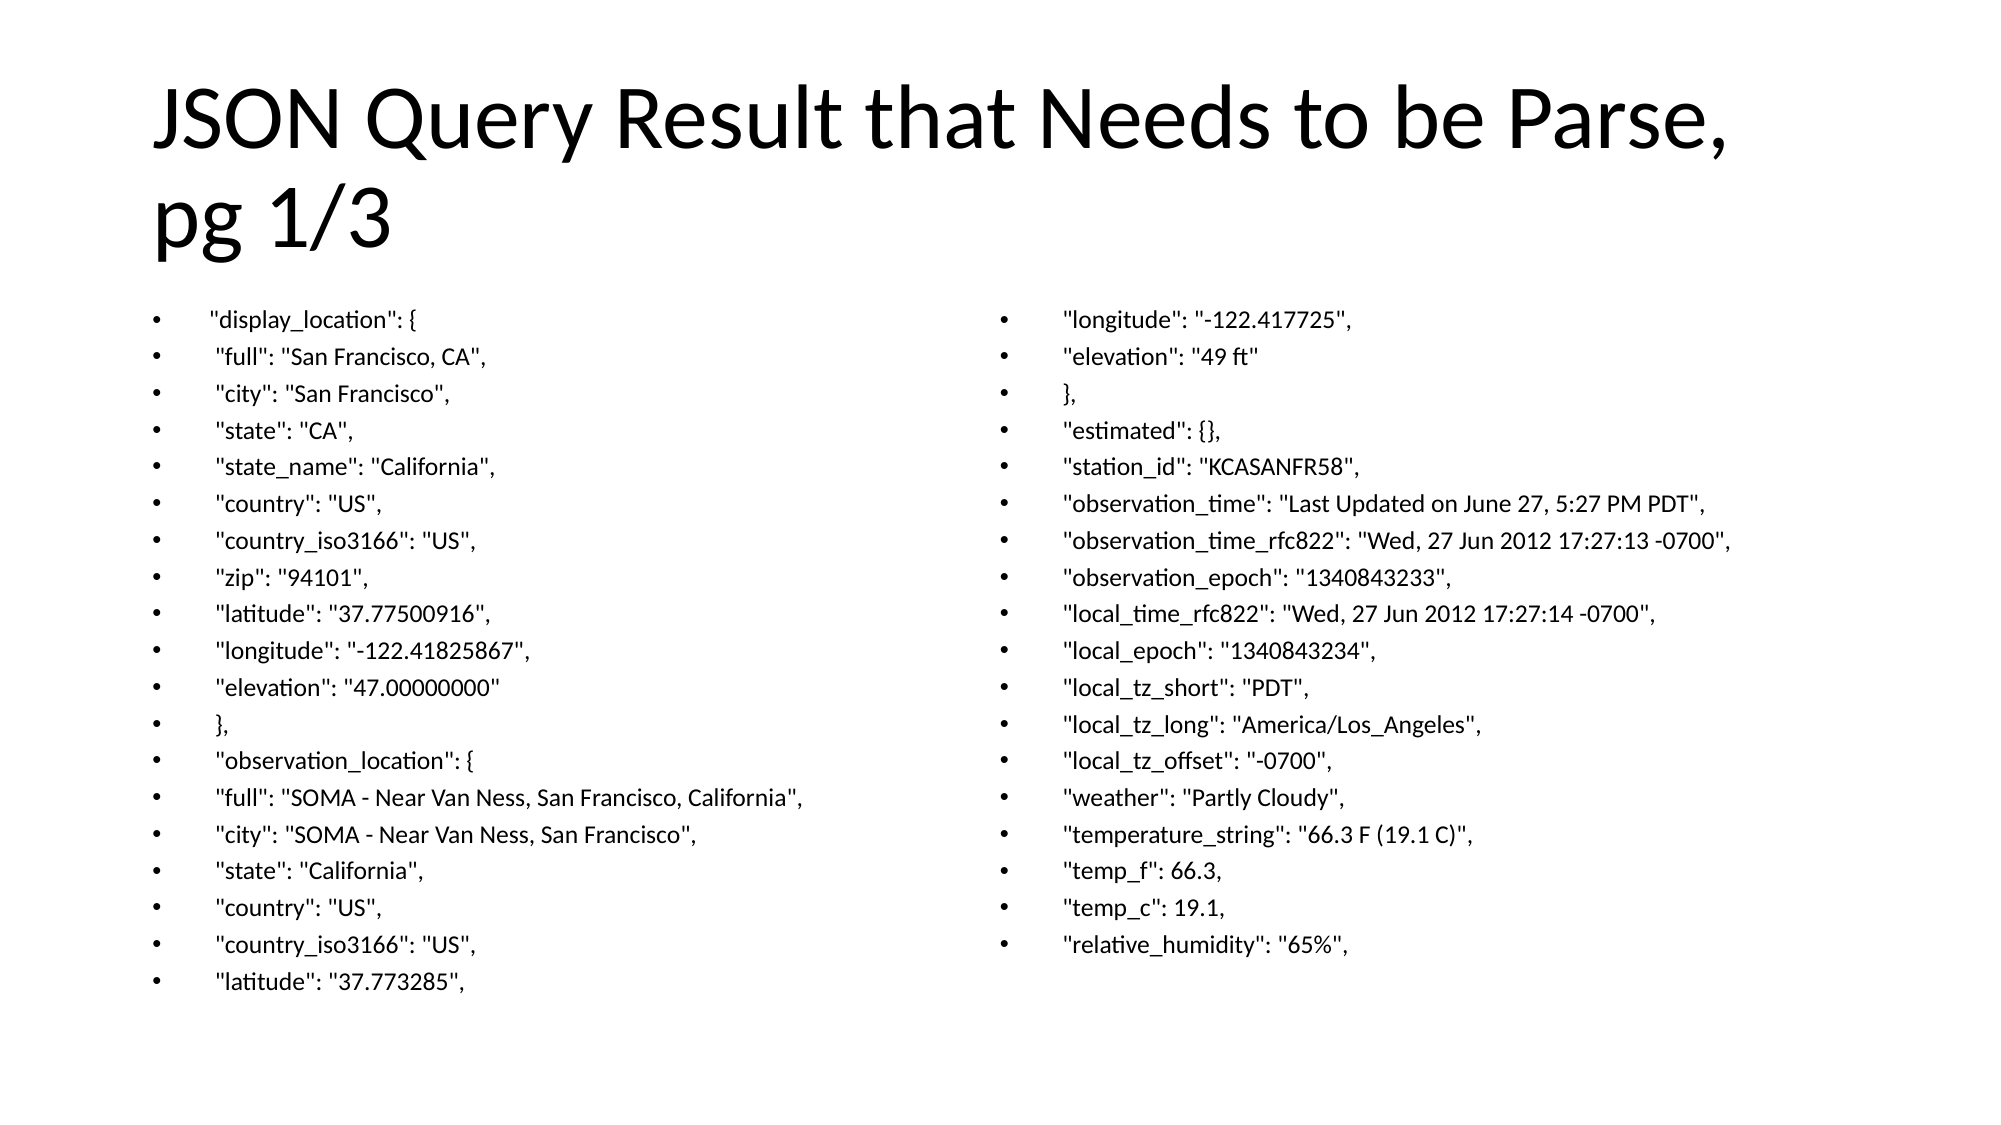

# JSON Query Result that Needs to be Parse, pg 1/3
 "display_location": {
  "full": "San Francisco, CA",
  "city": "San Francisco",
  "state": "CA",
  "state_name": "California",
  "country": "US",
  "country_iso3166": "US",
  "zip": "94101",
  "latitude": "37.77500916",
  "longitude": "-122.41825867",
  "elevation": "47.00000000"
  },
  "observation_location": {
  "full": "SOMA - Near Van Ness, San Francisco, California",
  "city": "SOMA - Near Van Ness, San Francisco",
  "state": "California",
  "country": "US",
  "country_iso3166": "US",
  "latitude": "37.773285",
  "longitude": "-122.417725",
  "elevation": "49 ft"
  },
  "estimated": {},
  "station_id": "KCASANFR58",
  "observation_time": "Last Updated on June 27, 5:27 PM PDT",
  "observation_time_rfc822": "Wed, 27 Jun 2012 17:27:13 -0700",
  "observation_epoch": "1340843233",
  "local_time_rfc822": "Wed, 27 Jun 2012 17:27:14 -0700",
  "local_epoch": "1340843234",
  "local_tz_short": "PDT",
  "local_tz_long": "America/Los_Angeles",
  "local_tz_offset": "-0700",
  "weather": "Partly Cloudy",
  "temperature_string": "66.3 F (19.1 C)",
  "temp_f": 66.3,
  "temp_c": 19.1,
  "relative_humidity": "65%",